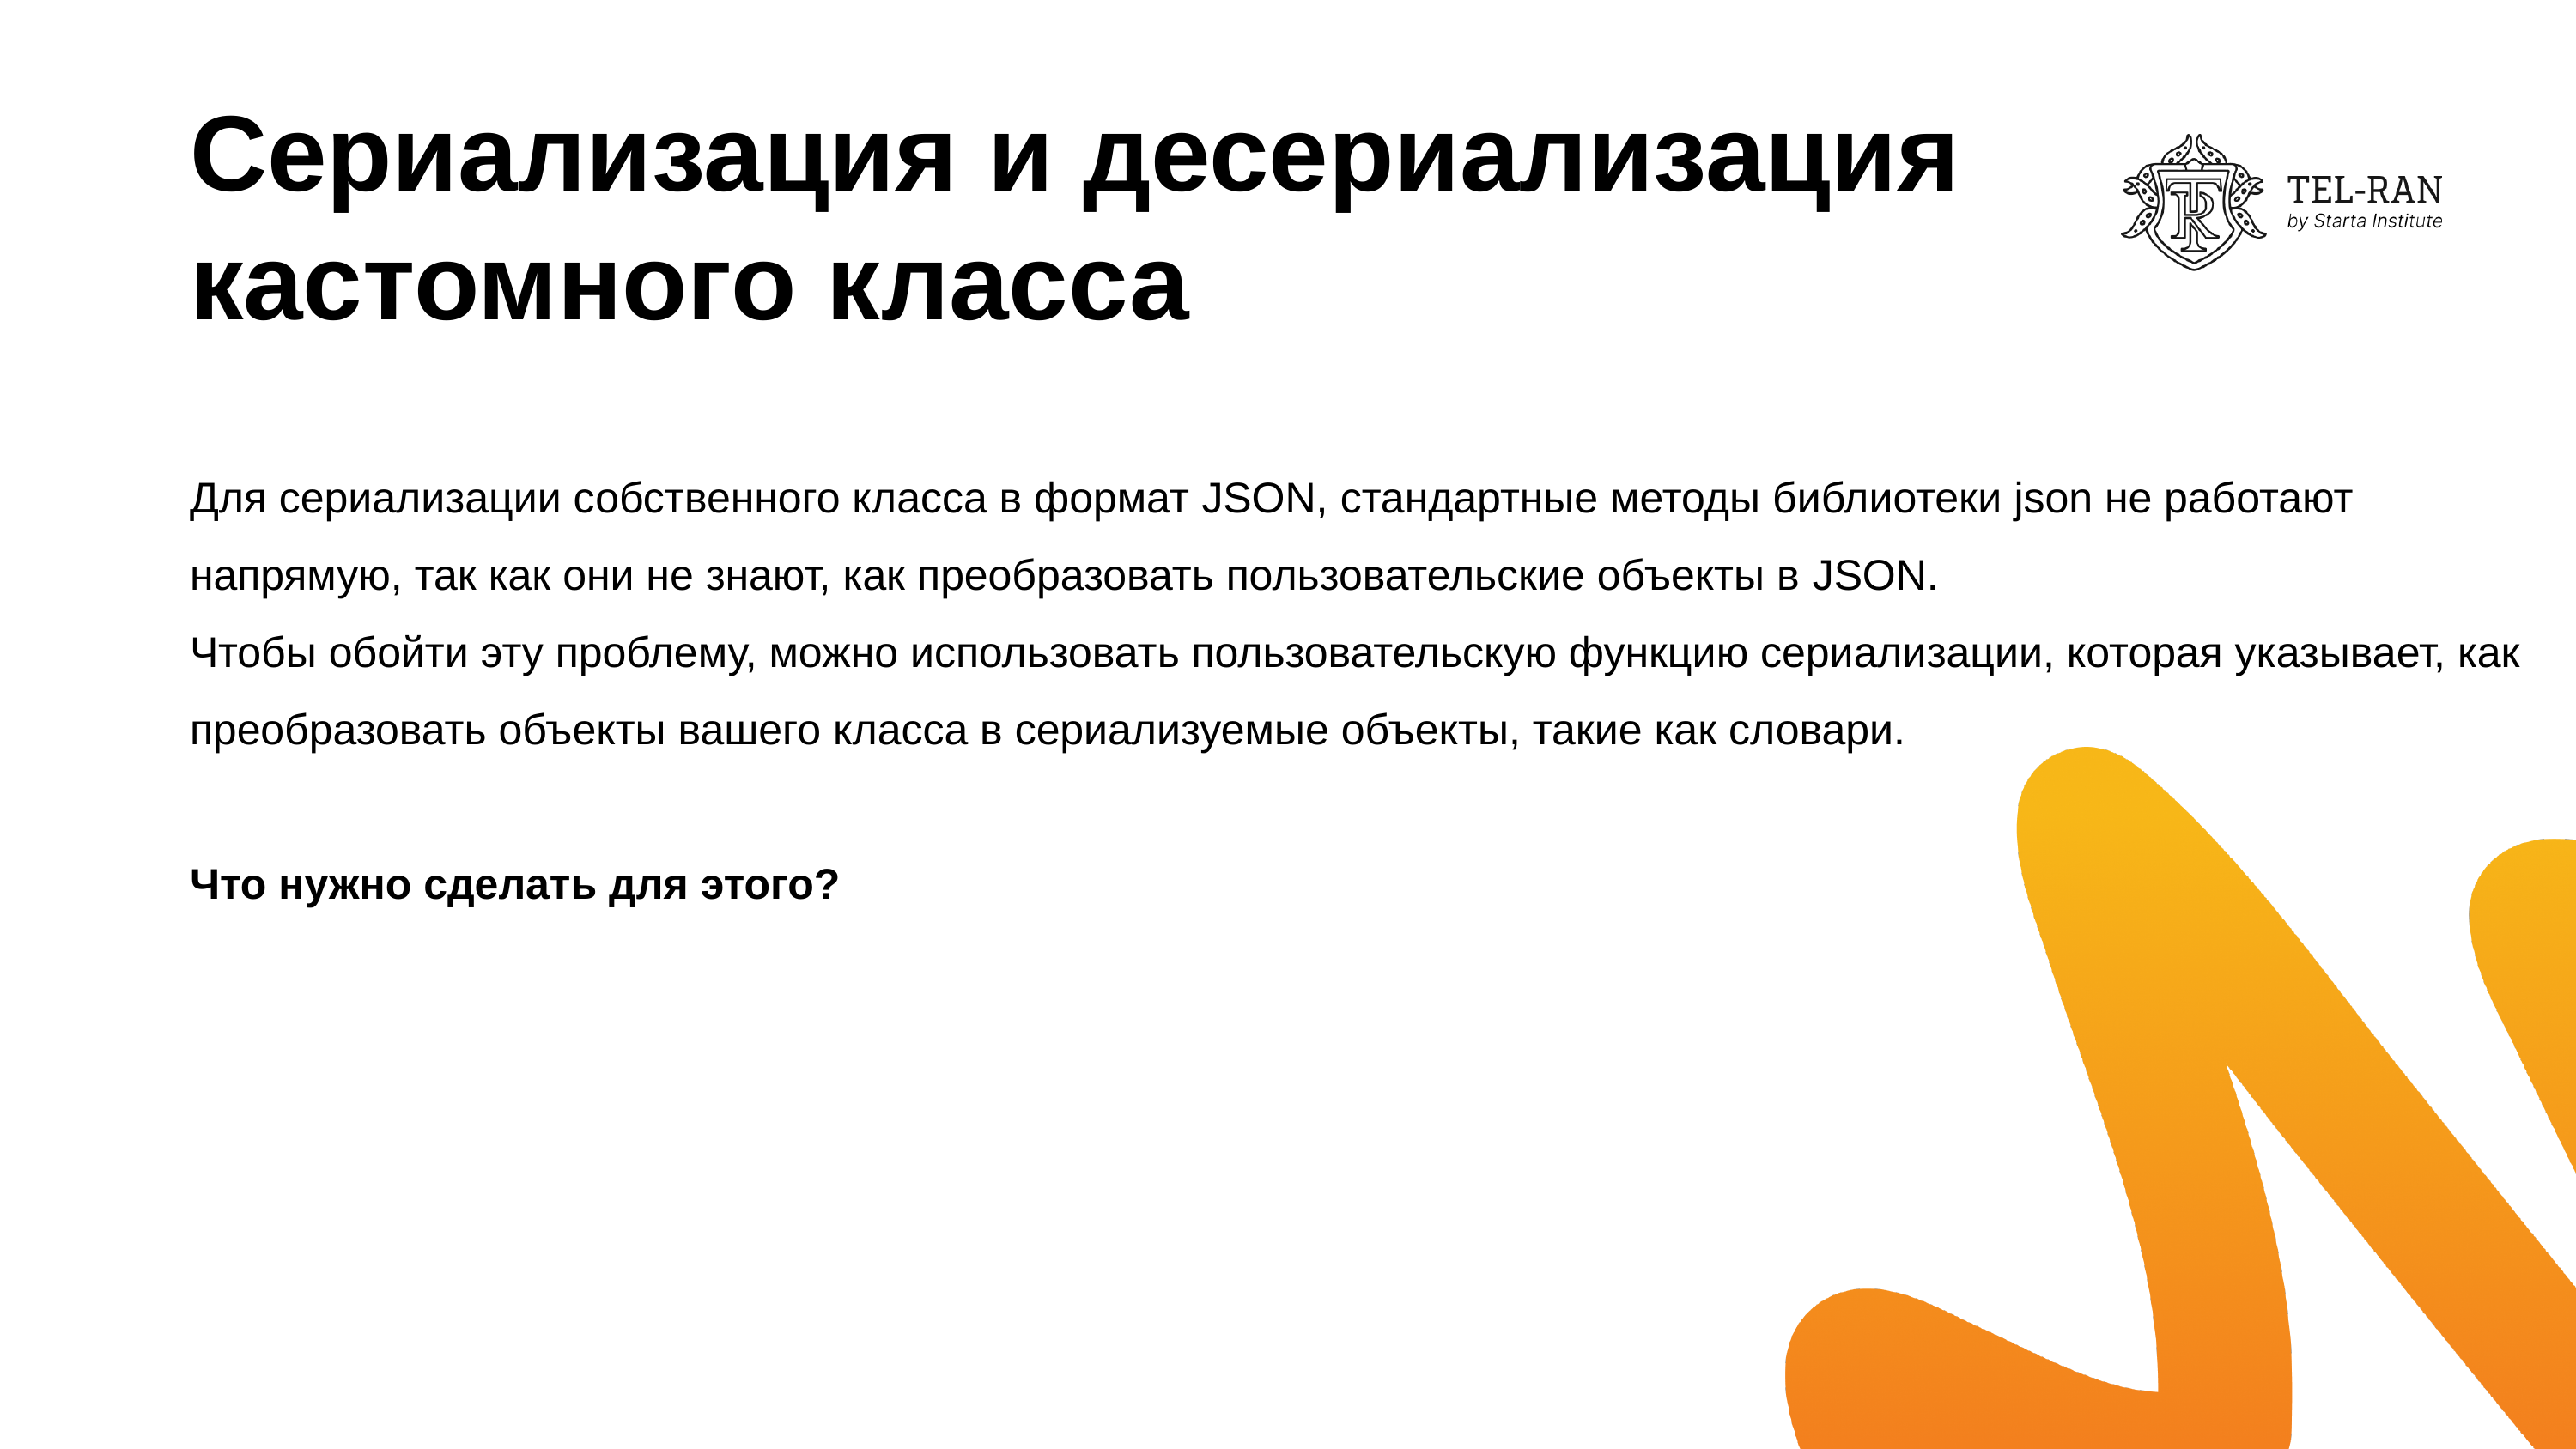

# Сериализация и десериализация кастомного класса
Для сериализации собственного класса в формат JSON, стандартные методы библиотеки json не работают напрямую, так как они не знают, как преобразовать пользовательские объекты в JSON.
Чтобы обойти эту проблему, можно использовать пользовательскую функцию сериализации, которая указывает, как преобразовать объекты вашего класса в сериализуемые объекты, такие как словари.

Что нужно сделать для этого?